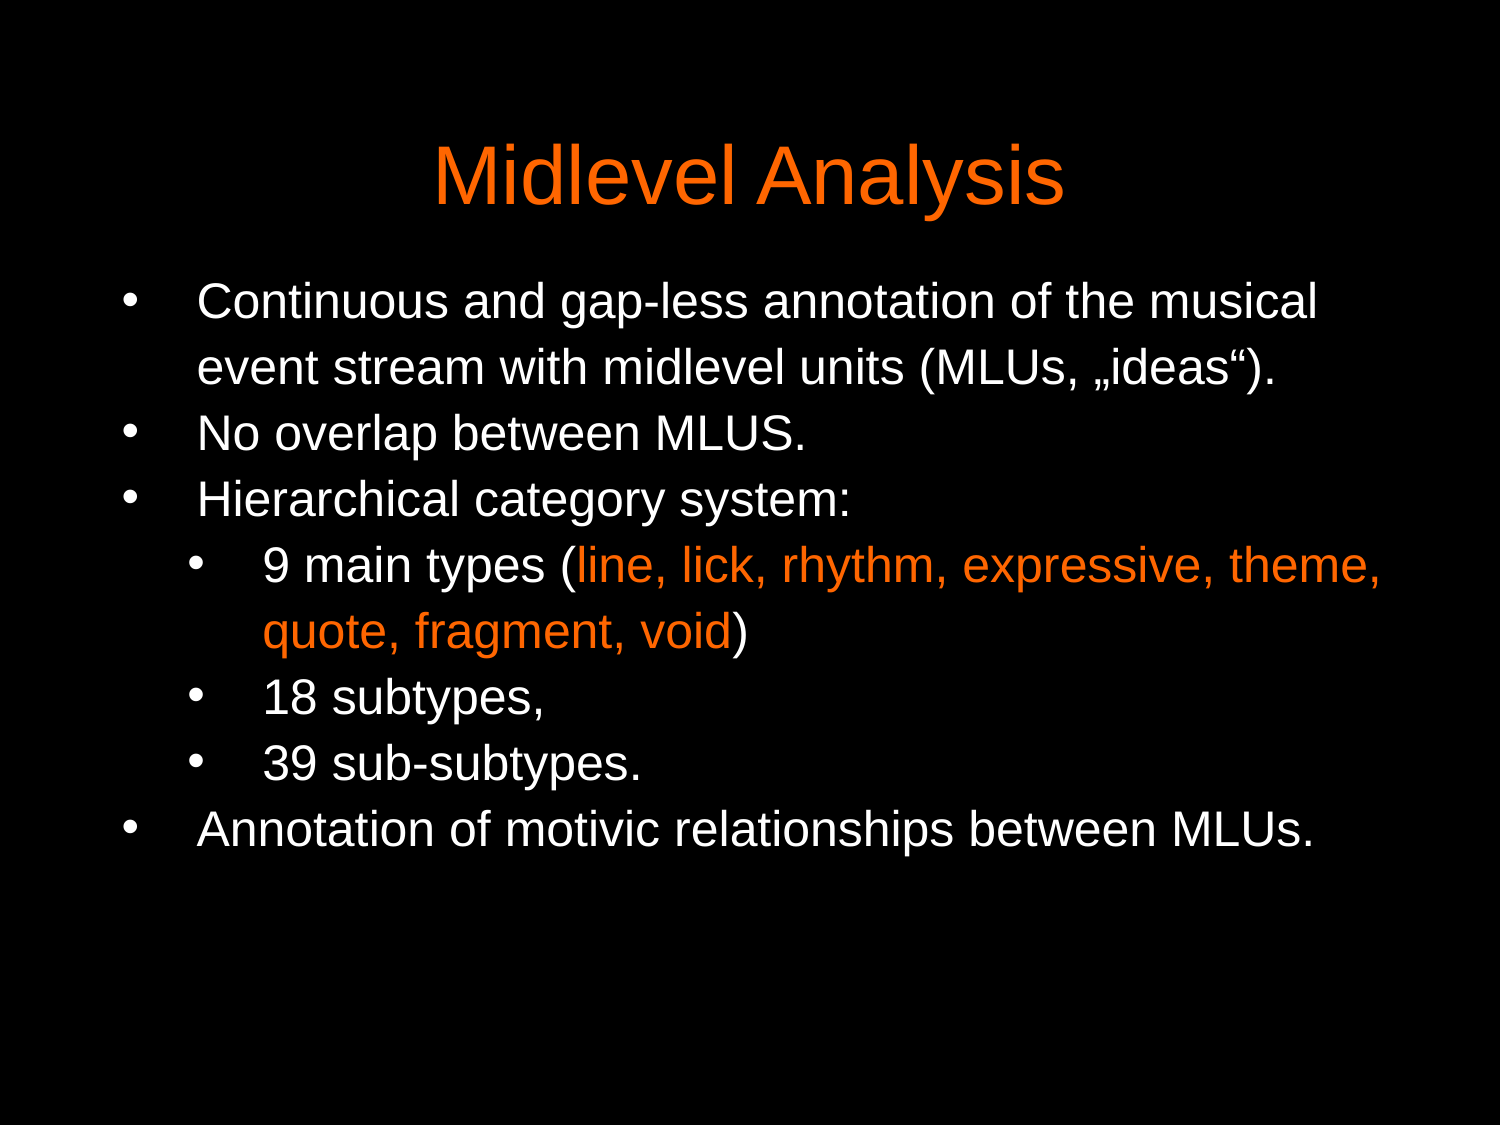

# Midlevel Analysis
Continuous and gap-less annotation of the musical event stream with midlevel units (MLUs, „ideas“).
No overlap between MLUS.
Hierarchical category system:
9 main types (line, lick, rhythm, expressive, theme, quote, fragment, void)
18 subtypes,
39 sub-subtypes.
Annotation of motivic relationships between MLUs.